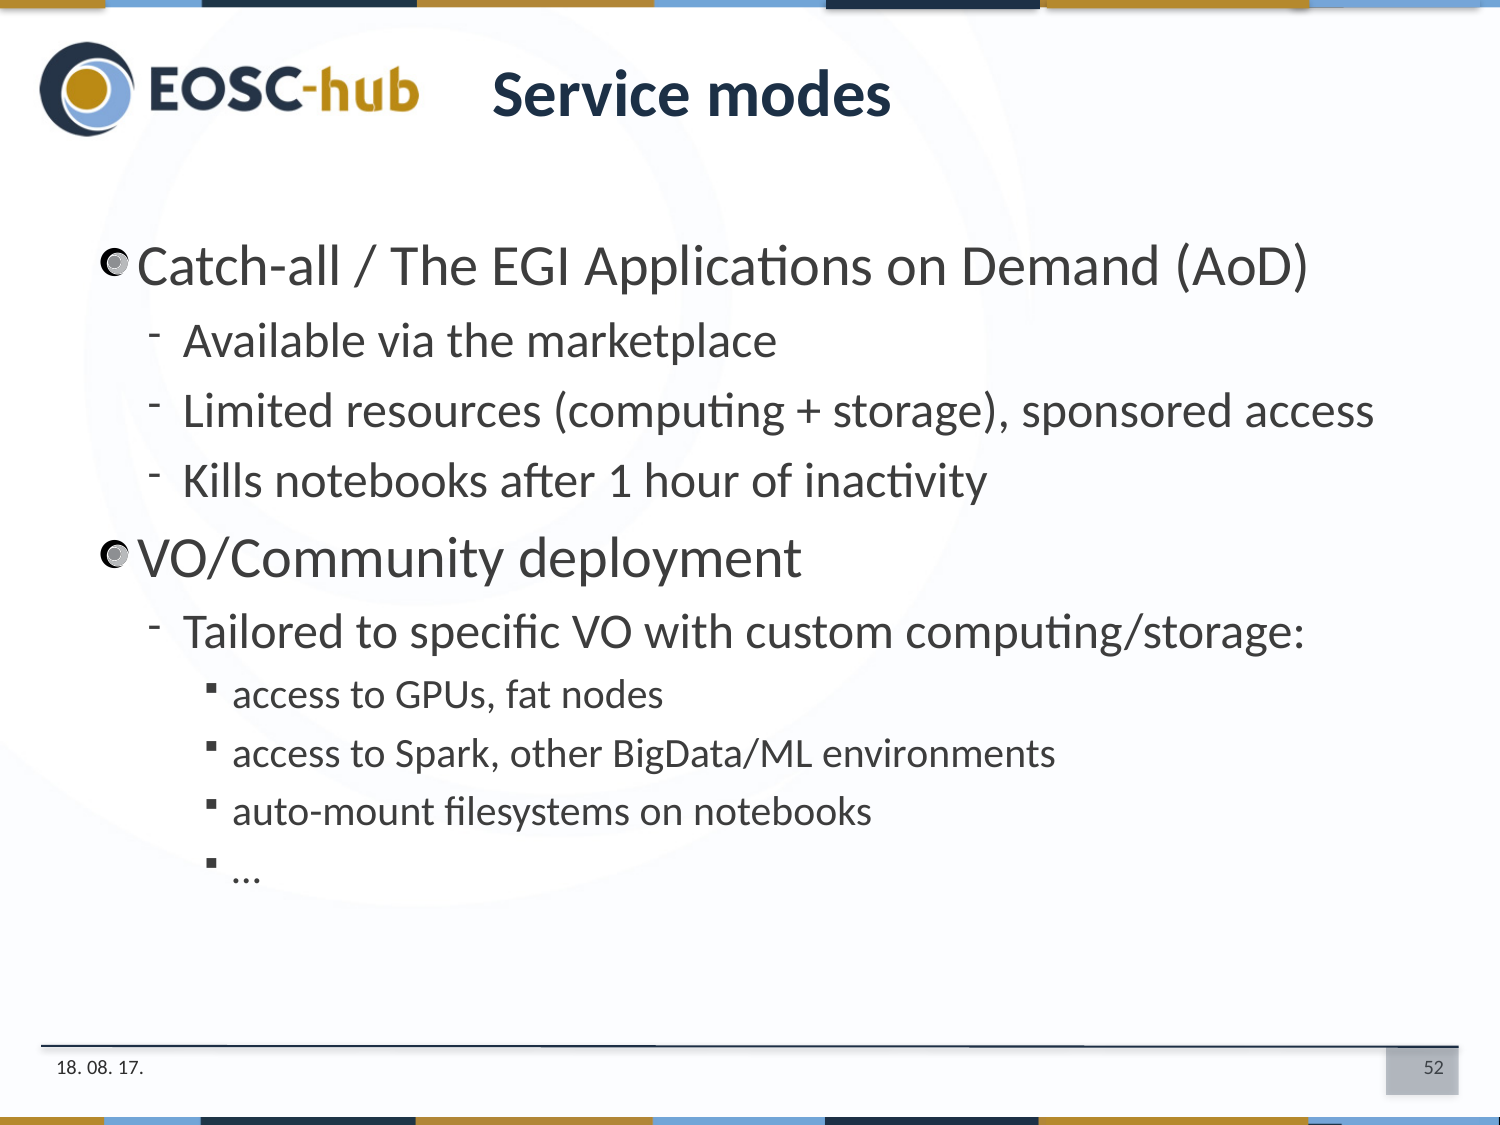

Service modes
Catch-all / The EGI Applications on Demand (AoD)
Available via the marketplace
Limited resources (computing + storage), sponsored access
Kills notebooks after 1 hour of inactivity
VO/Community deployment
Tailored to specific VO with custom computing/storage:
access to GPUs, fat nodes
access to Spark, other BigData/ML environments
auto-mount filesystems on notebooks
…
18. 08. 17.
52